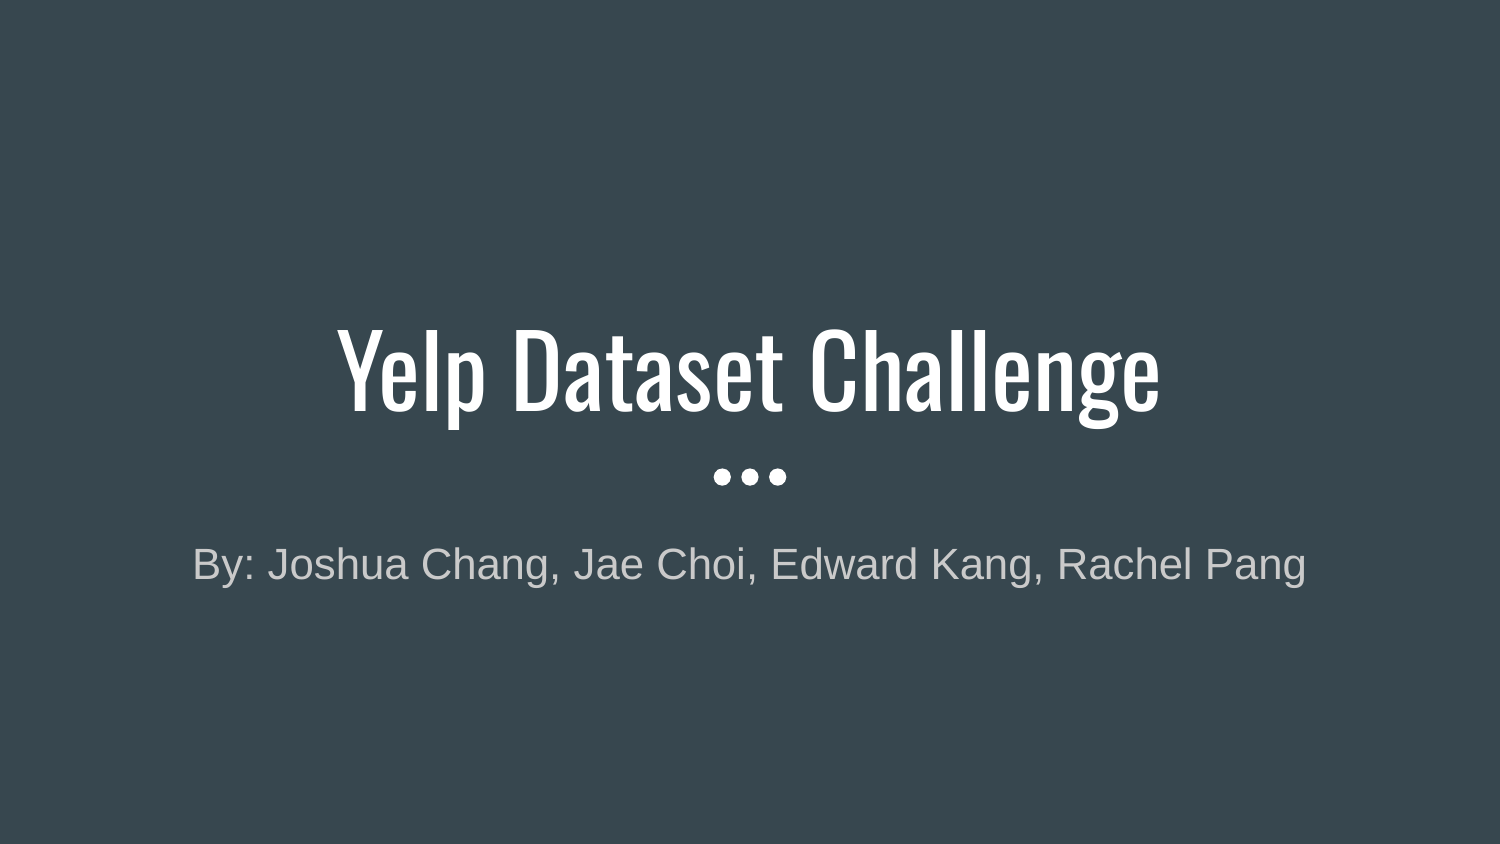

# Yelp Dataset Challenge
By: Joshua Chang, Jae Choi, Edward Kang, Rachel Pang